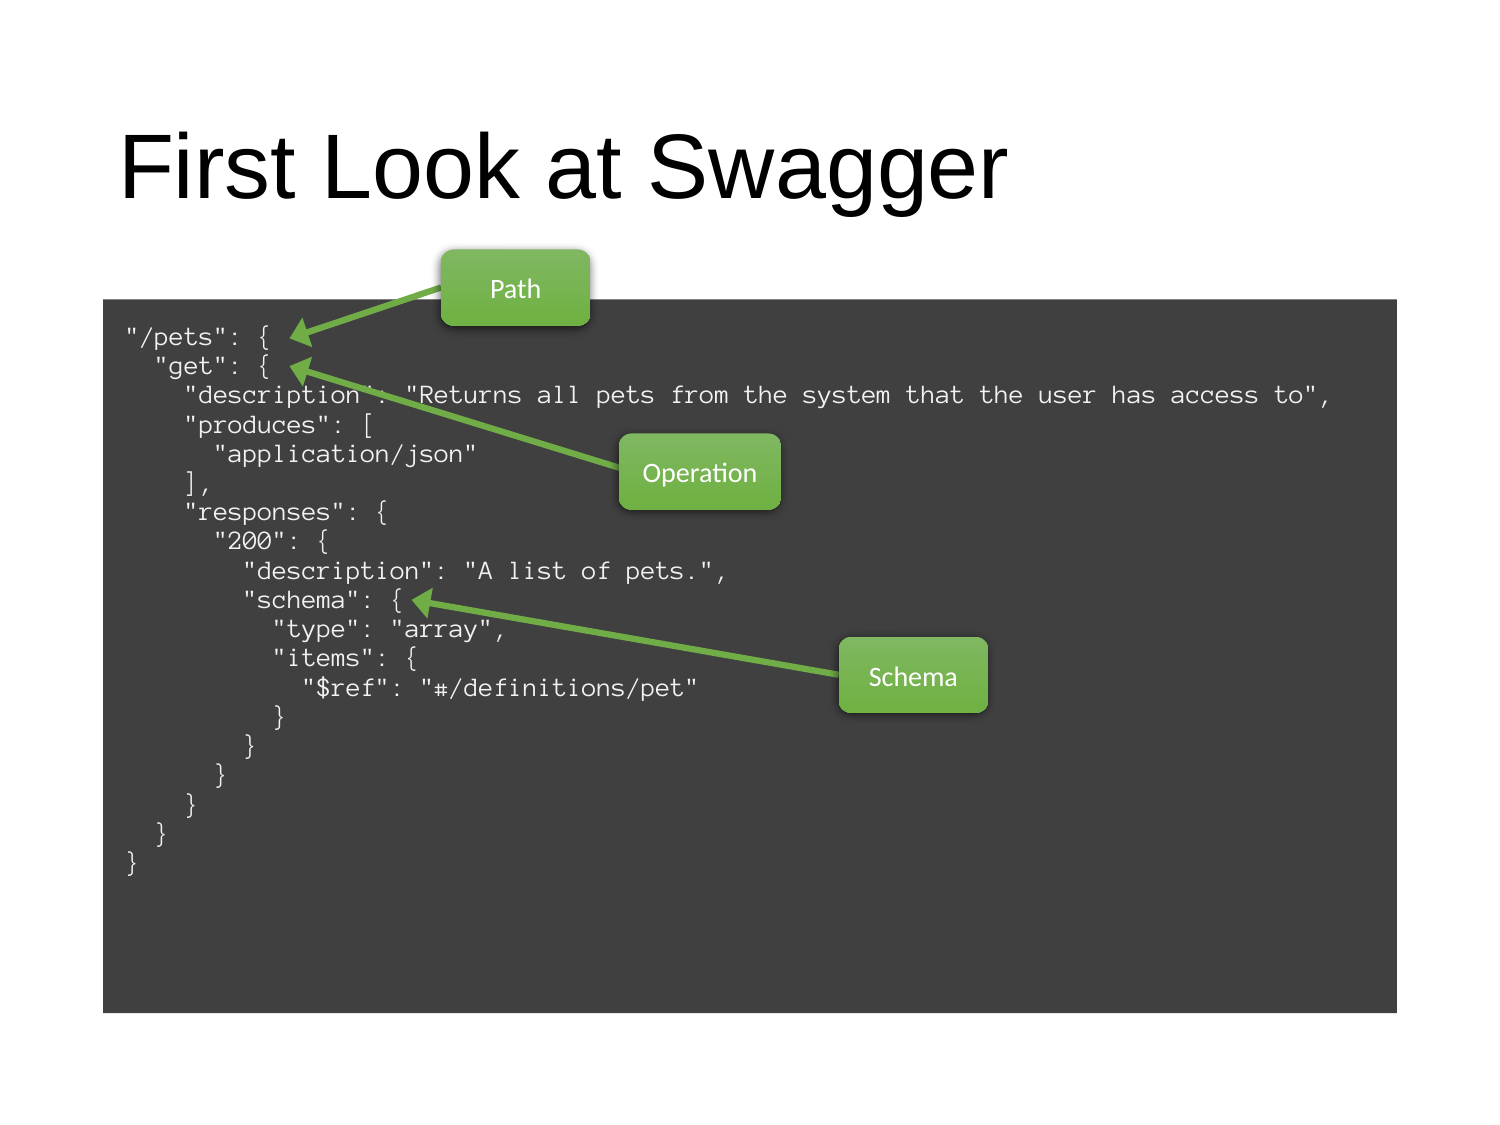

# First Look at Swagger
Path
"/pets": {
  "get": {
    "description": "Returns all pets from the system that the user has access to",
    "produces": [
      "application/json"
    ],
    "responses": {
      "200": {
        "description": "A list of pets.",
        "schema": {
          "type": "array",
          "items": {
            "$ref": "#/definitions/pet"
          }
        }
      }
    }
  }
}
Operation
Schema